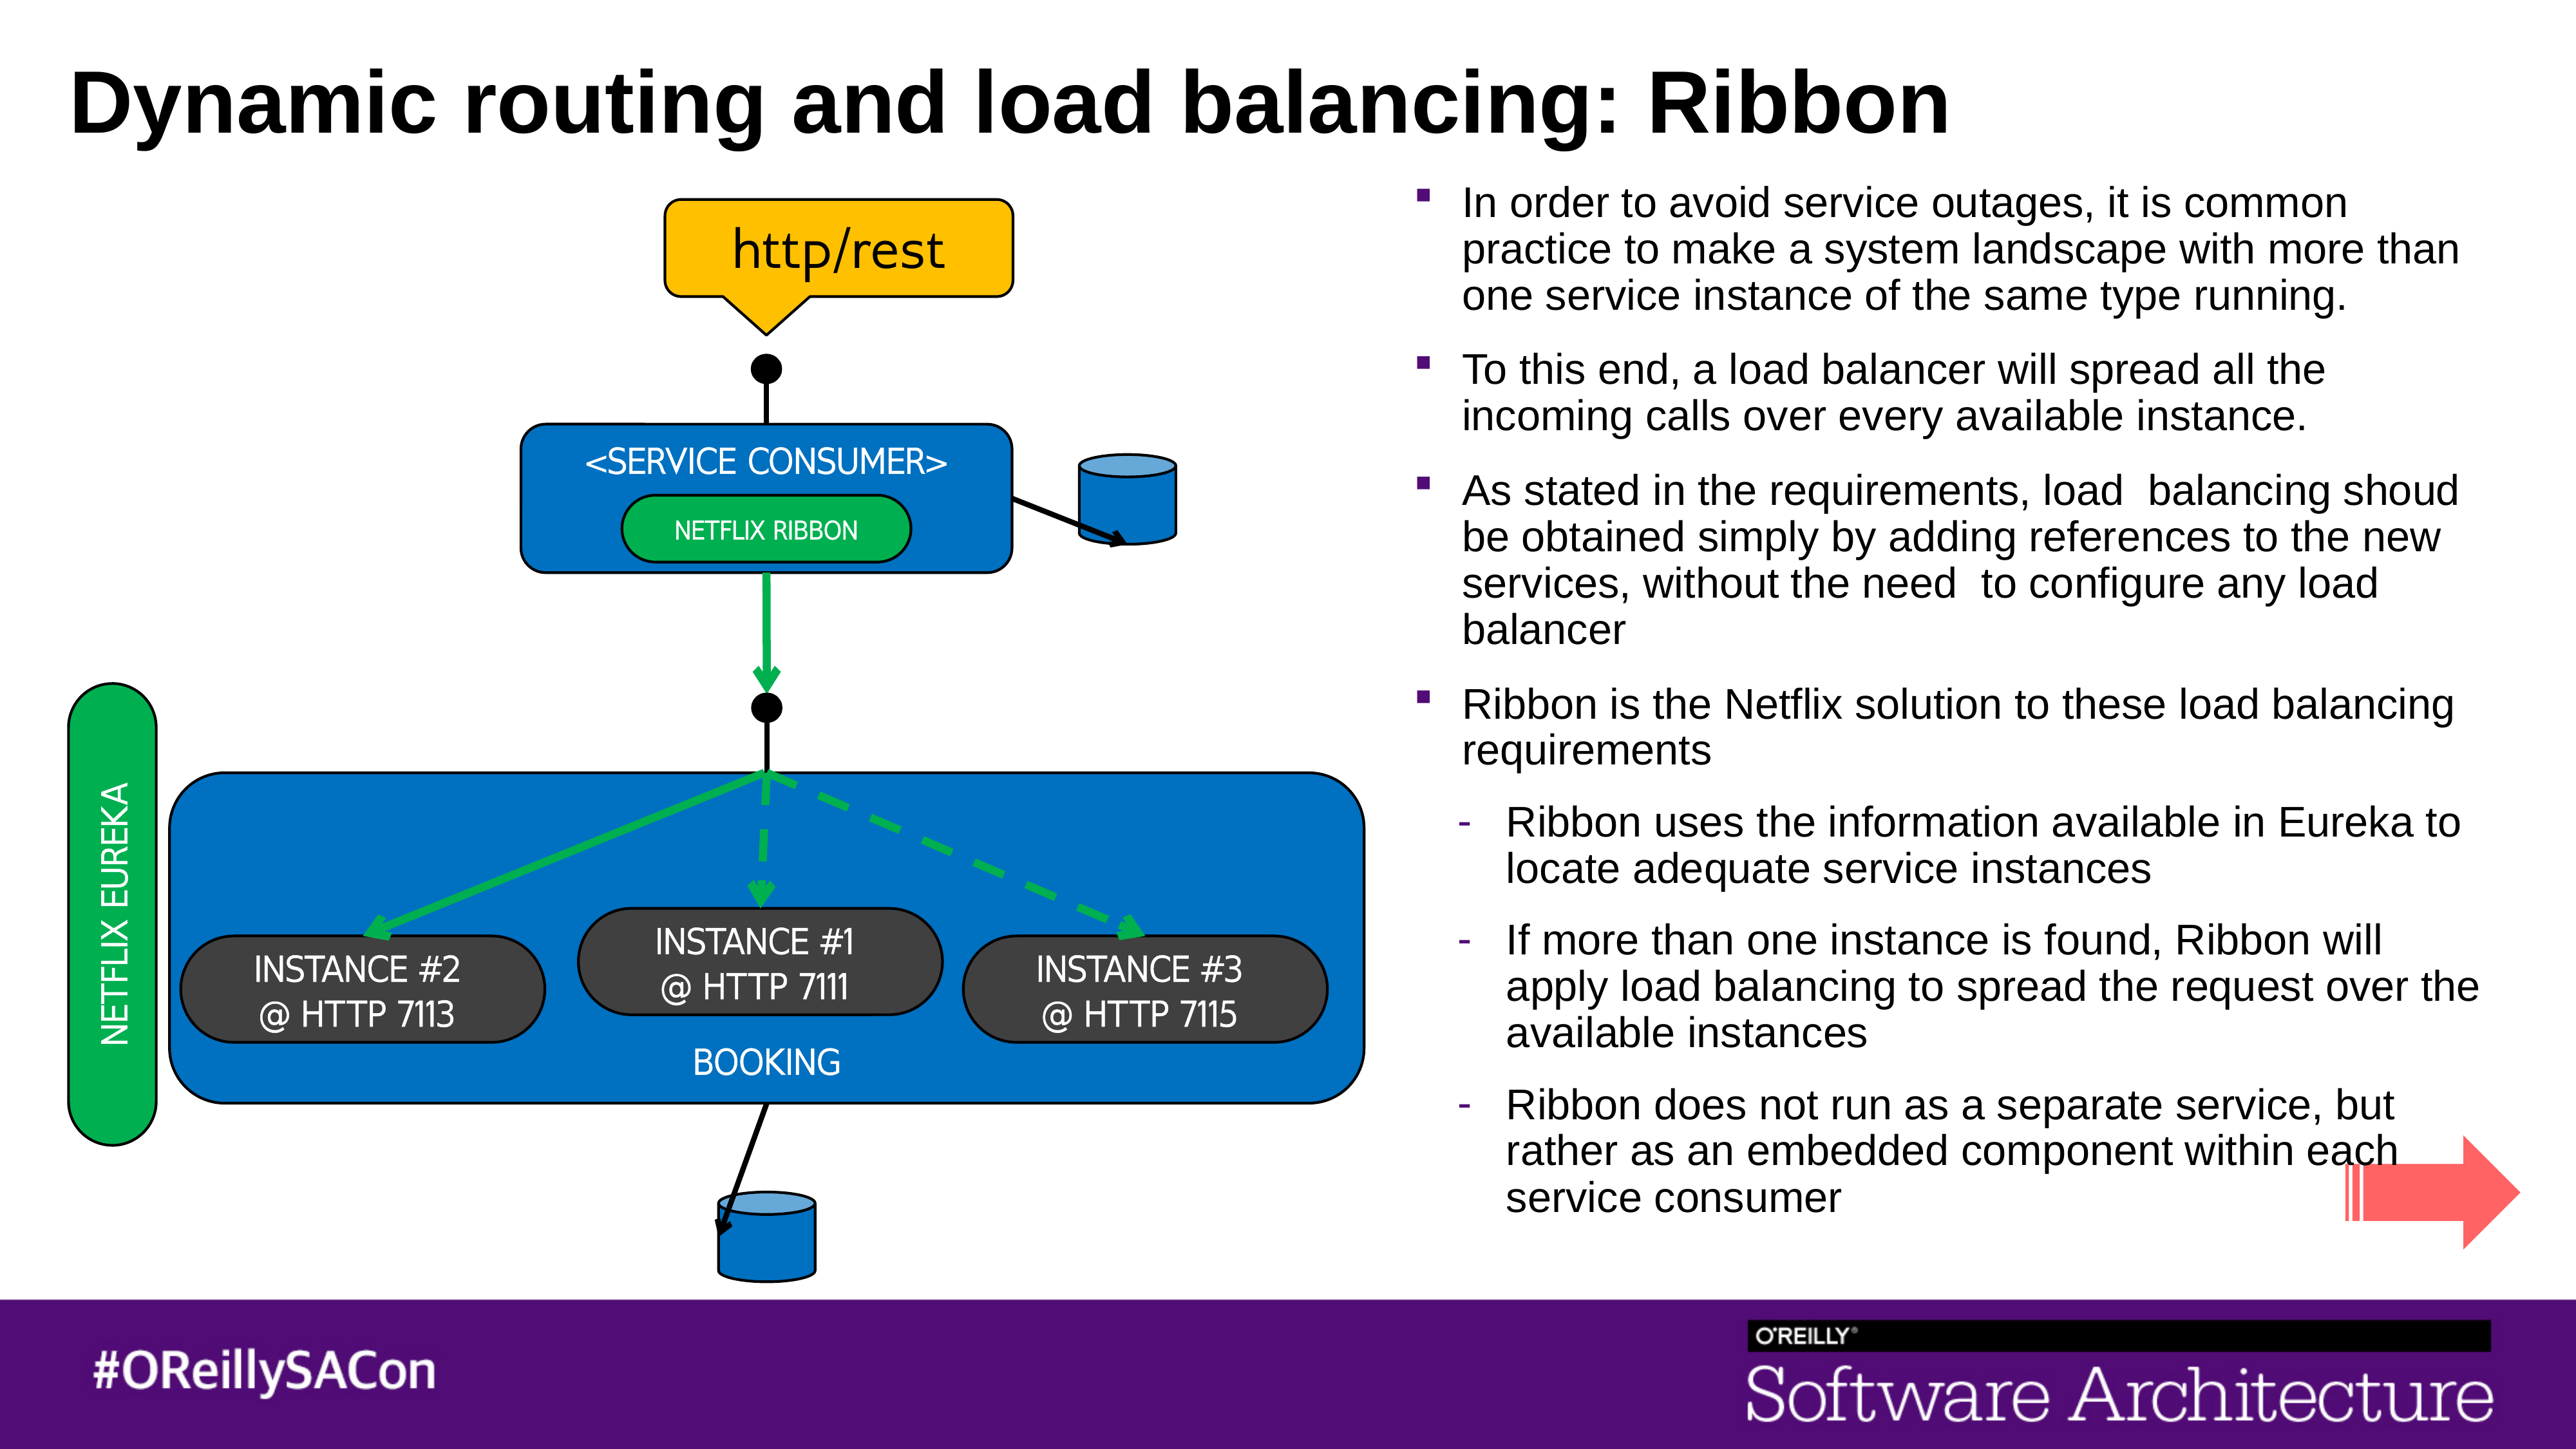

# Dynamic routing and load balancing: Ribbon
In order to avoid service outages, it is common practice to make a system landscape with more than one service instance of the same type running.
To this end, a load balancer will spread all the incoming calls over every available instance.
As stated in the requirements, load  balancing shoud be obtained simply by adding references to the new services, without the need  to configure any load balancer
Ribbon is the Netflix solution to these load balancing requirements
Ribbon uses the information available in Eureka to locate adequate service instances
If more than one instance is found, Ribbon will apply load balancing to spread the request over the available instances
Ribbon does not run as a separate service, but rather as an embedded component within each service consumer

http/rest

<SERVICE CONSUMER>

NETFLIX RIBBON

BOOKING
NETFLIX EUREKA
INSTANCE #1
@ HTTP 7111
INSTANCE #2
@ HTTP 7113
INSTANCE #3
@ HTTP 7115